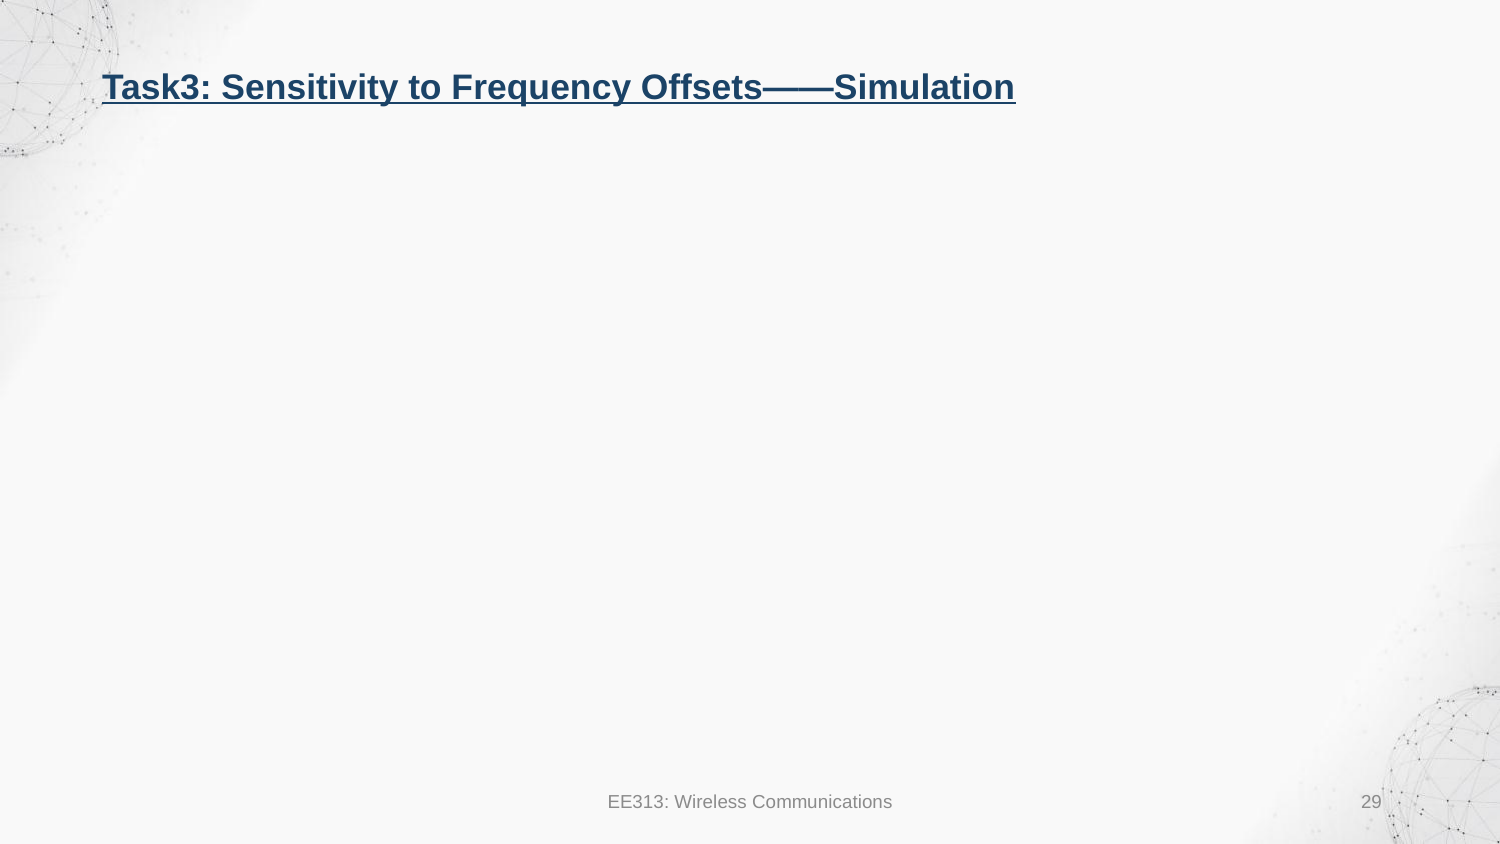

Task3: Sensitivity to Frequency Offsets——Simulation
EE313: Wireless Communications
29